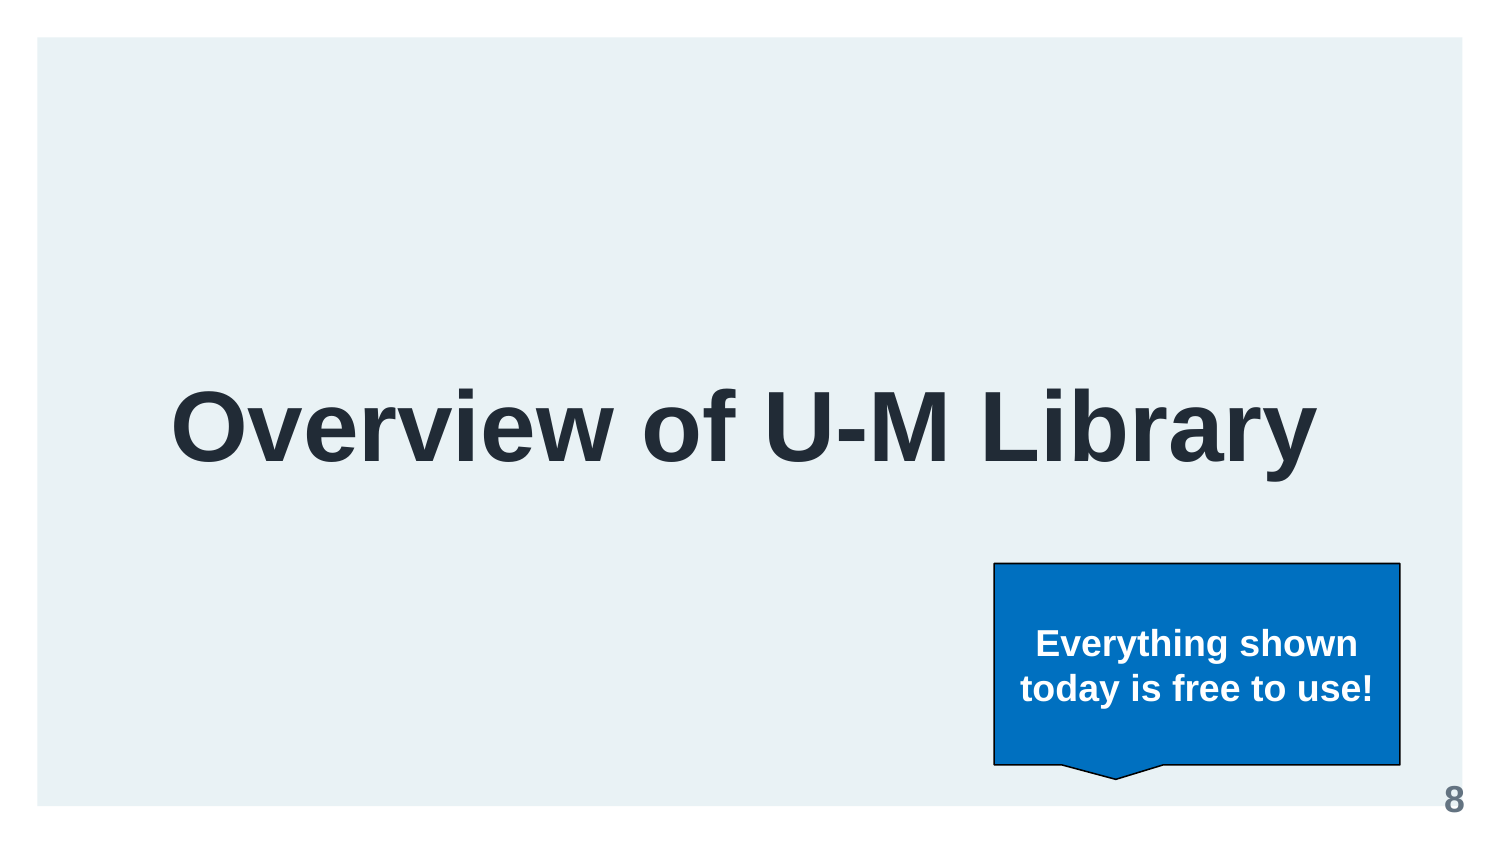

# Overview of U-M Library
Everything shown today is free to use!
8